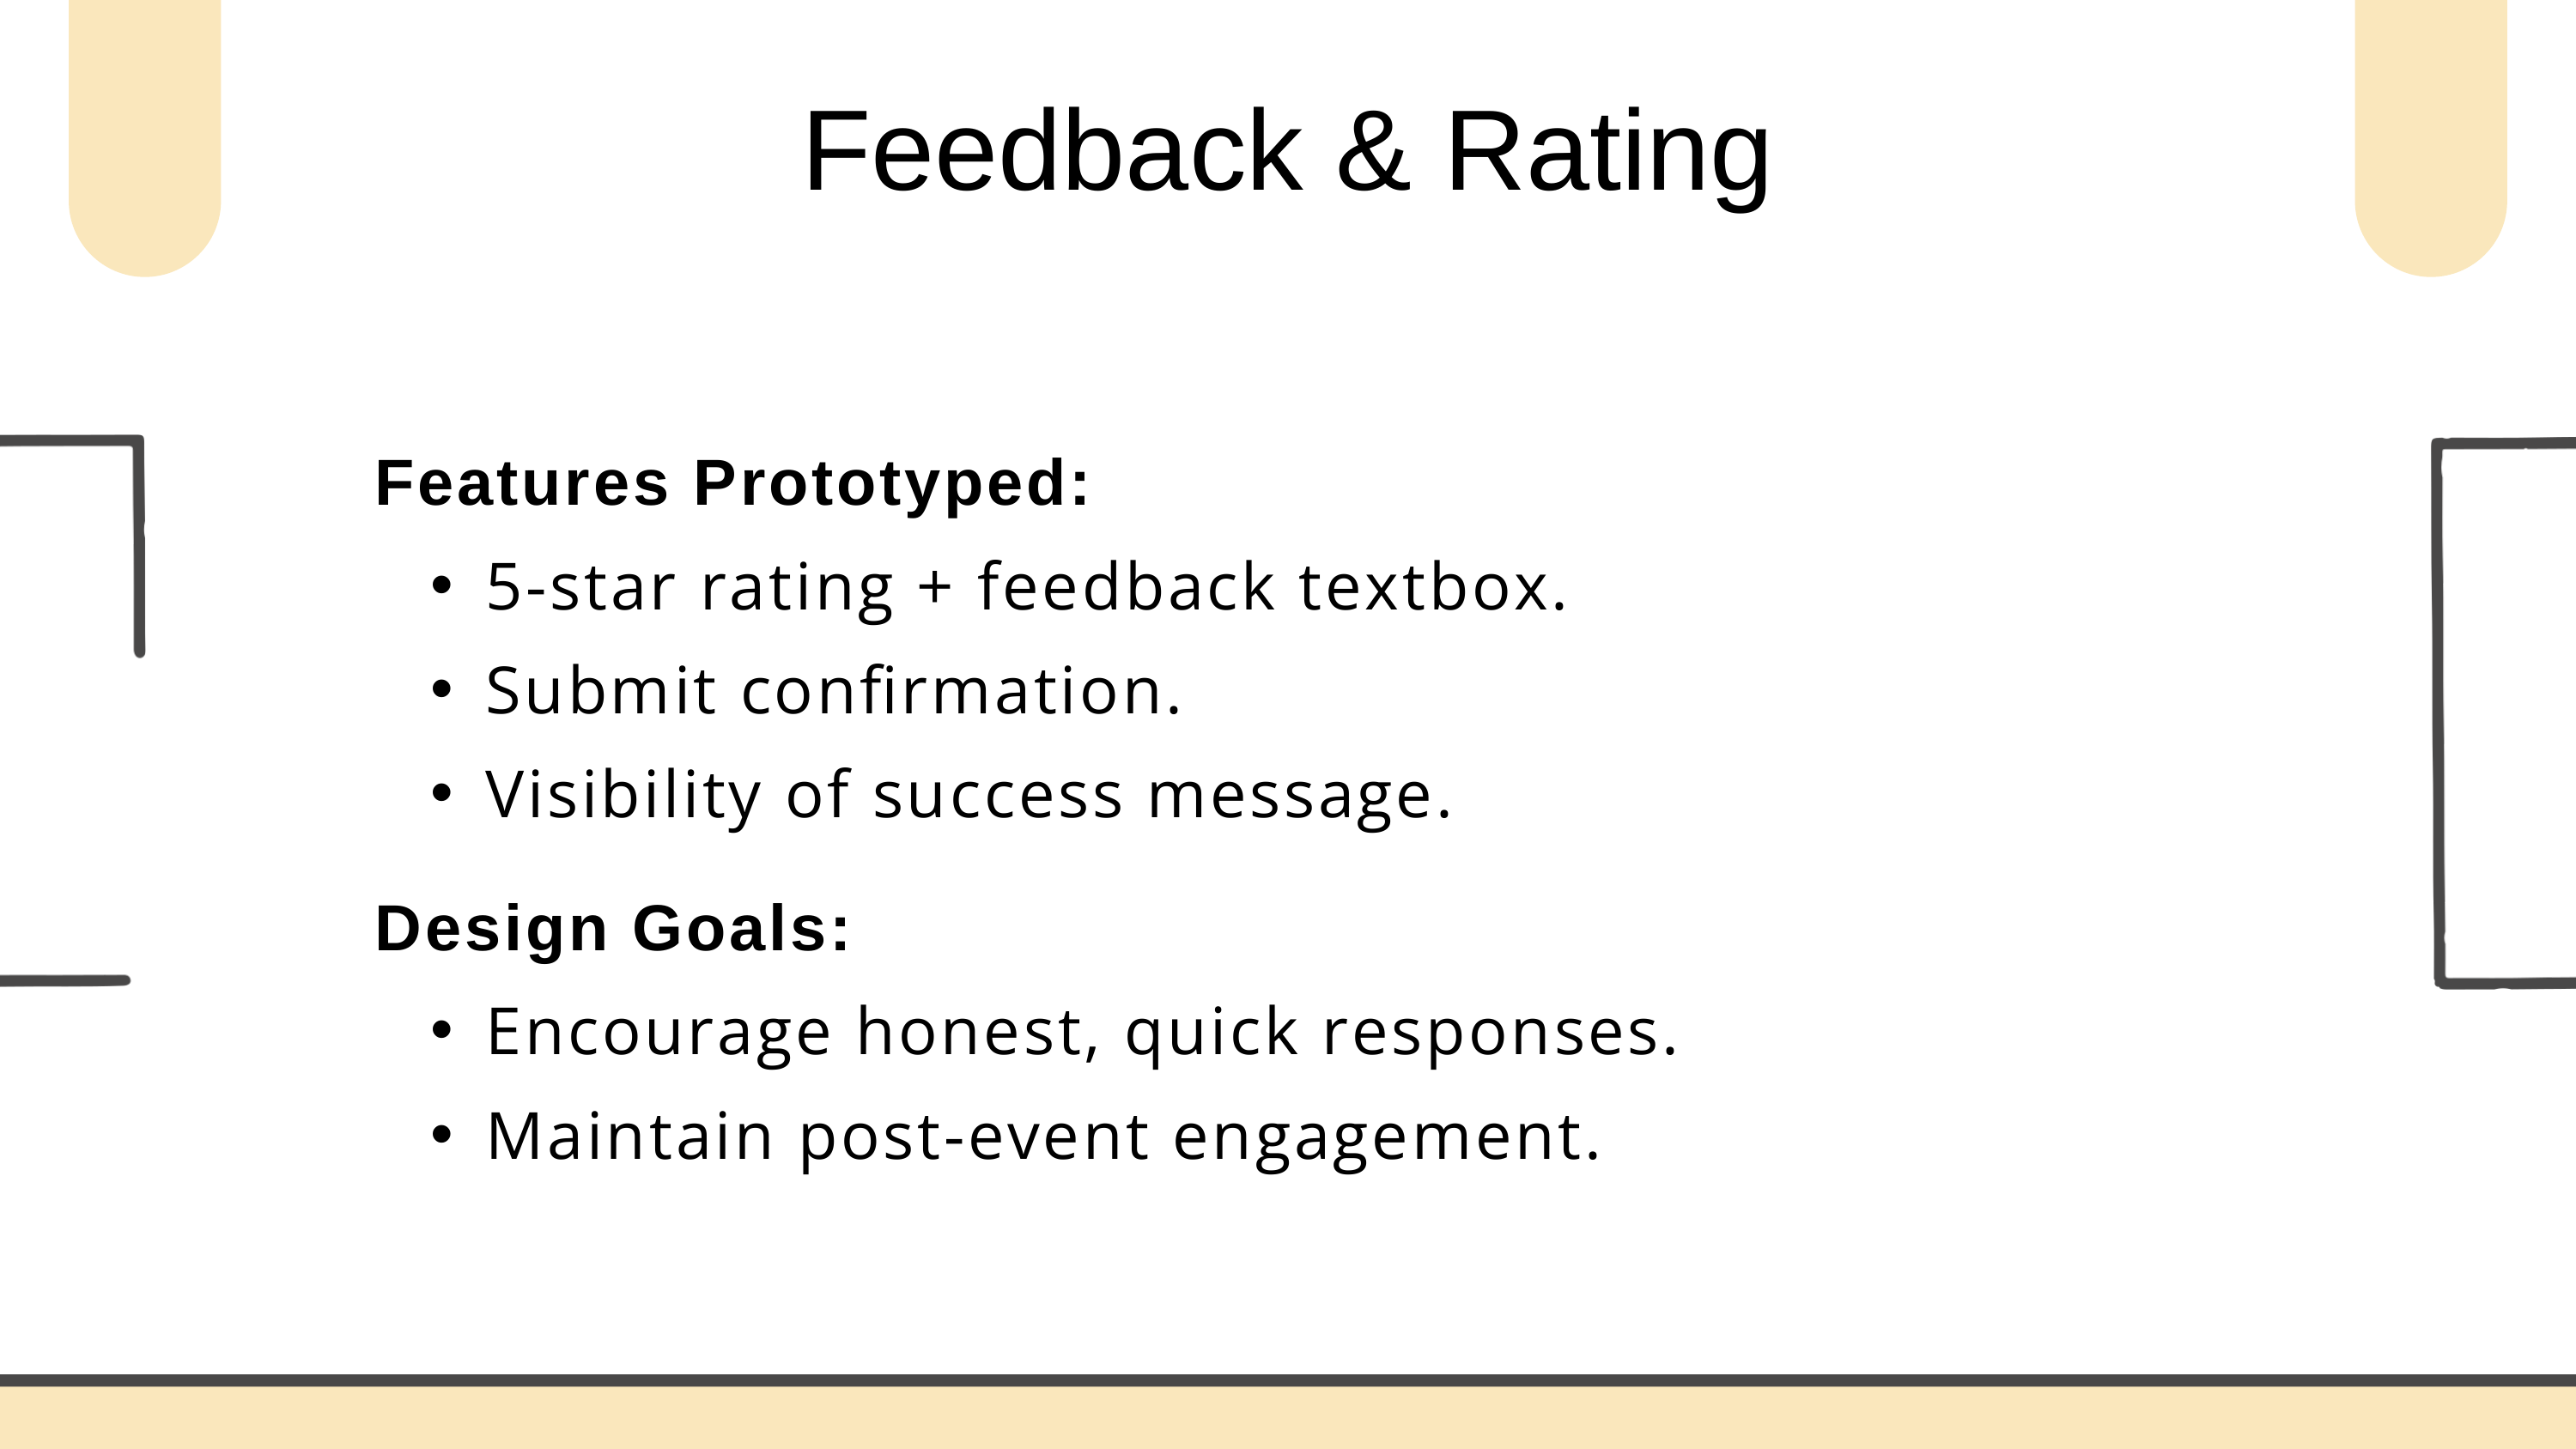

Feedback & Rating
Features Prototyped:
5-star rating + feedback textbox.
Submit confirmation.
Visibility of success message.

Design Goals:
Encourage honest, quick responses.
Maintain post-event engagement.